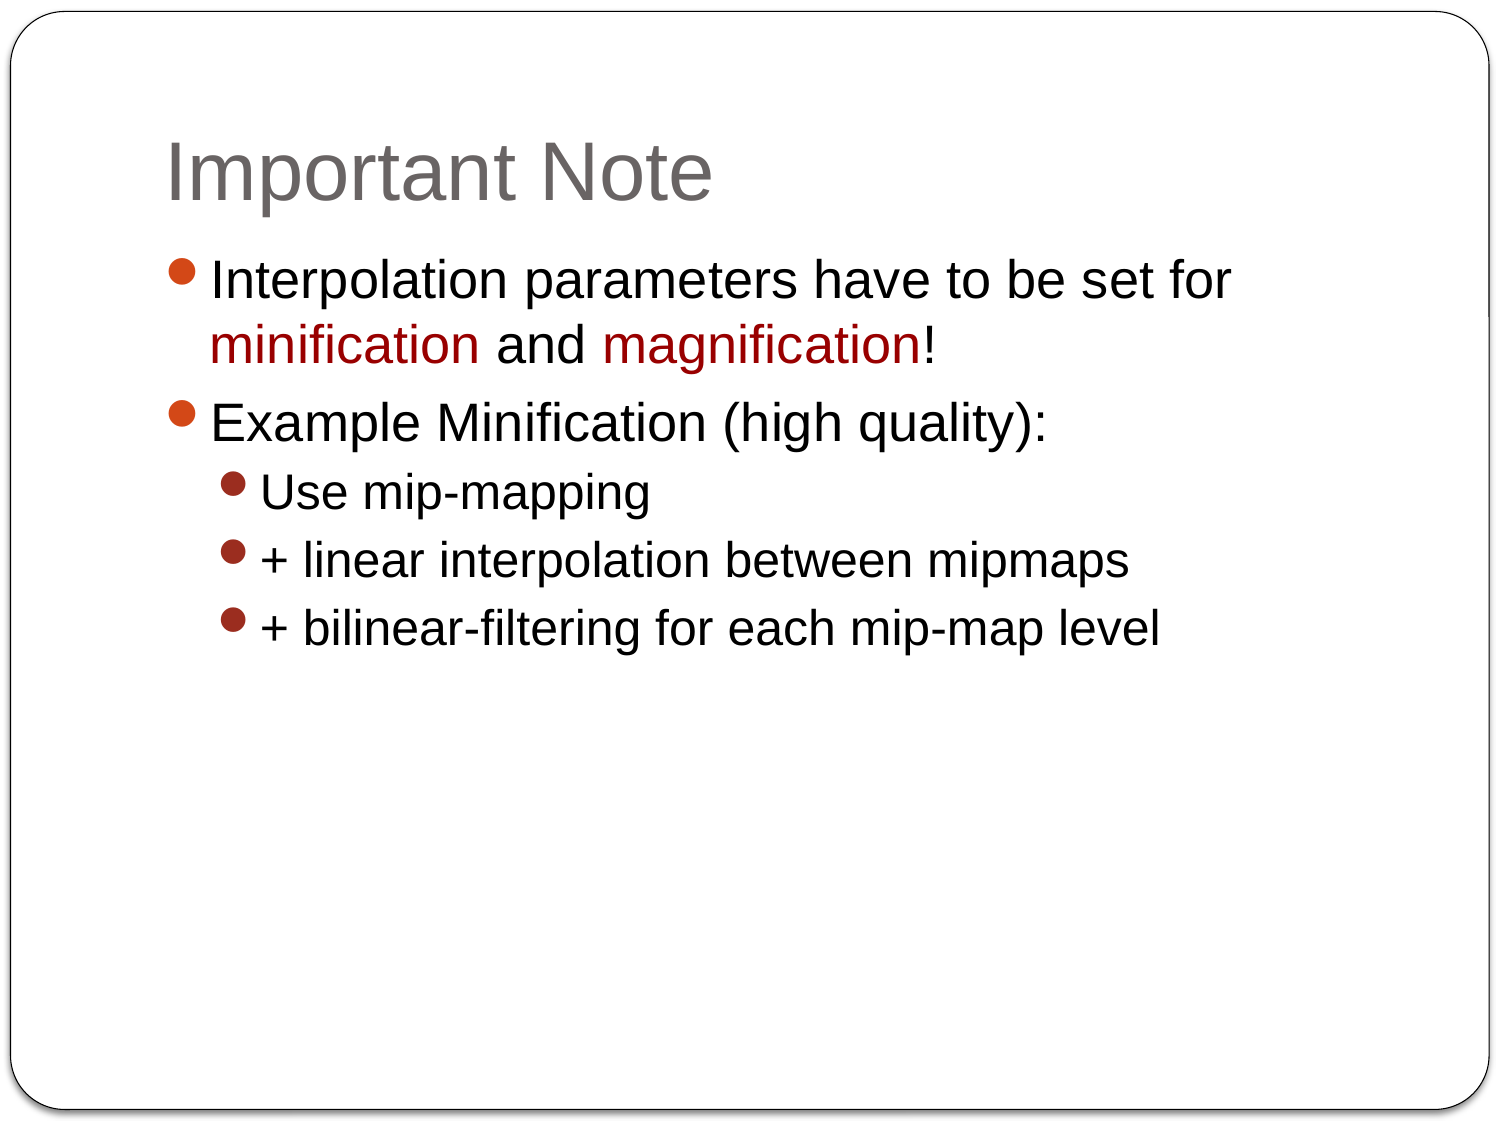

# Important Note
Interpolation parameters have to be set for
minification and magnification!
Example Minification (high quality):
Use mip-mapping
+ linear interpolation between mipmaps
+ bilinear-filtering for each mip-map level